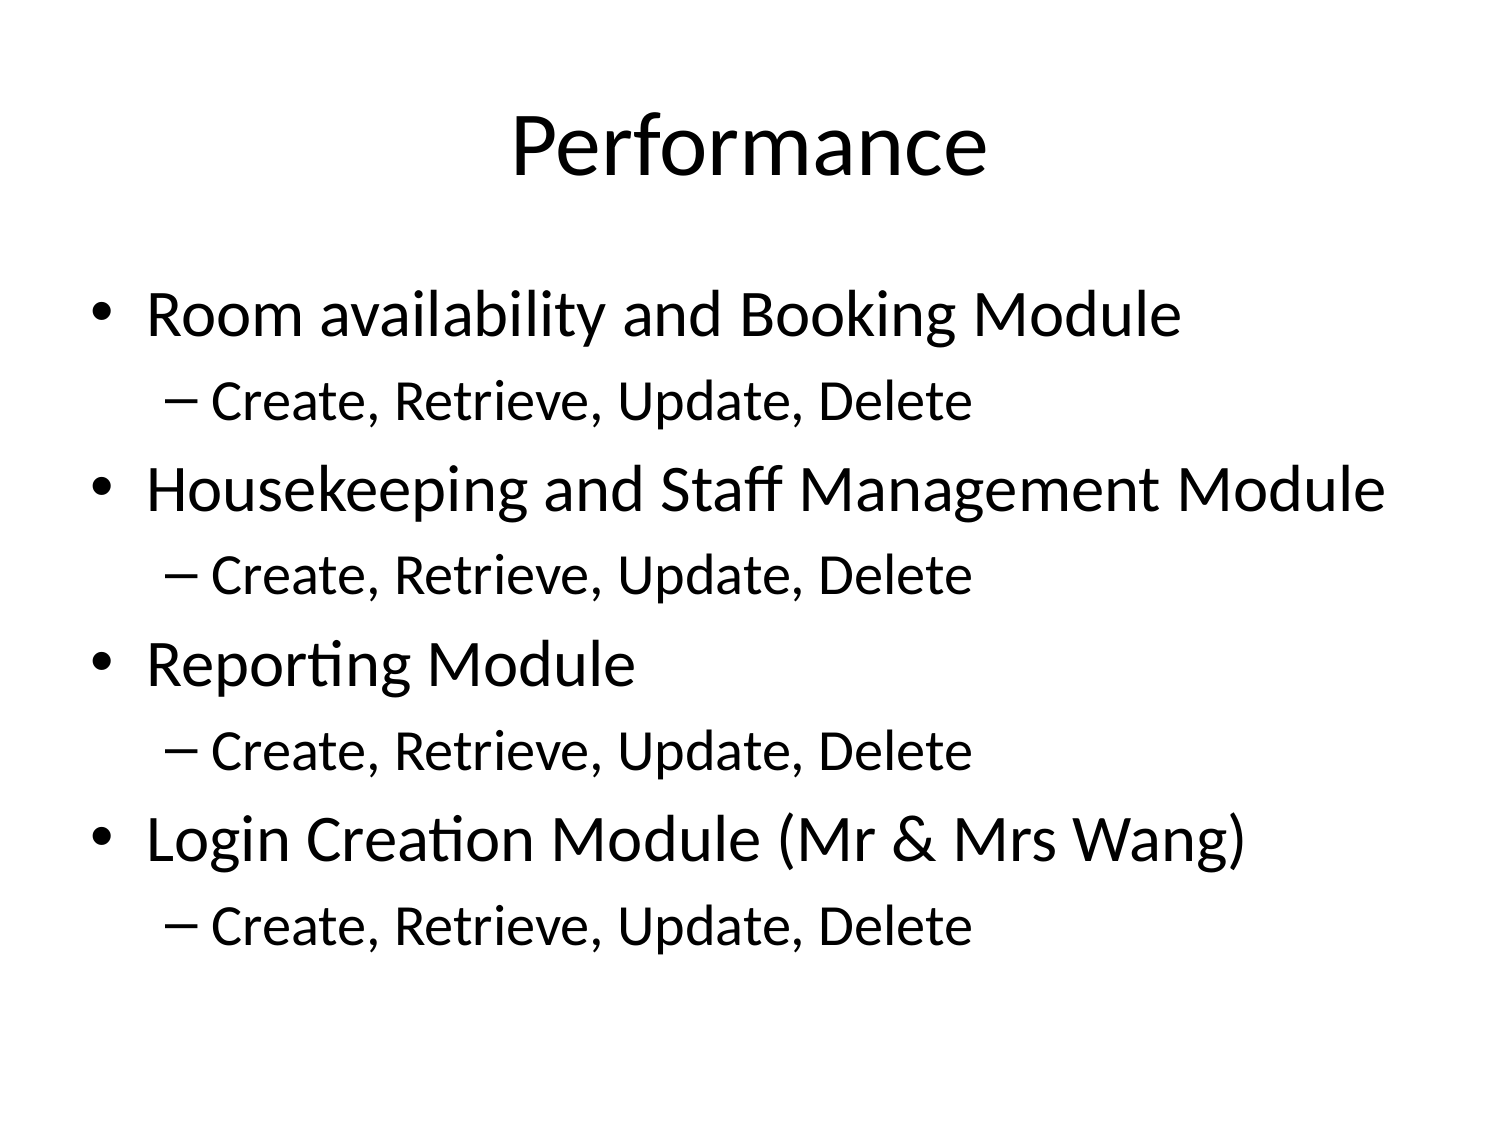

# Performance
Room availability and Booking Module
Create, Retrieve, Update, Delete
Housekeeping and Staff Management Module
Create, Retrieve, Update, Delete
Reporting Module
Create, Retrieve, Update, Delete
Login Creation Module (Mr & Mrs Wang)
Create, Retrieve, Update, Delete